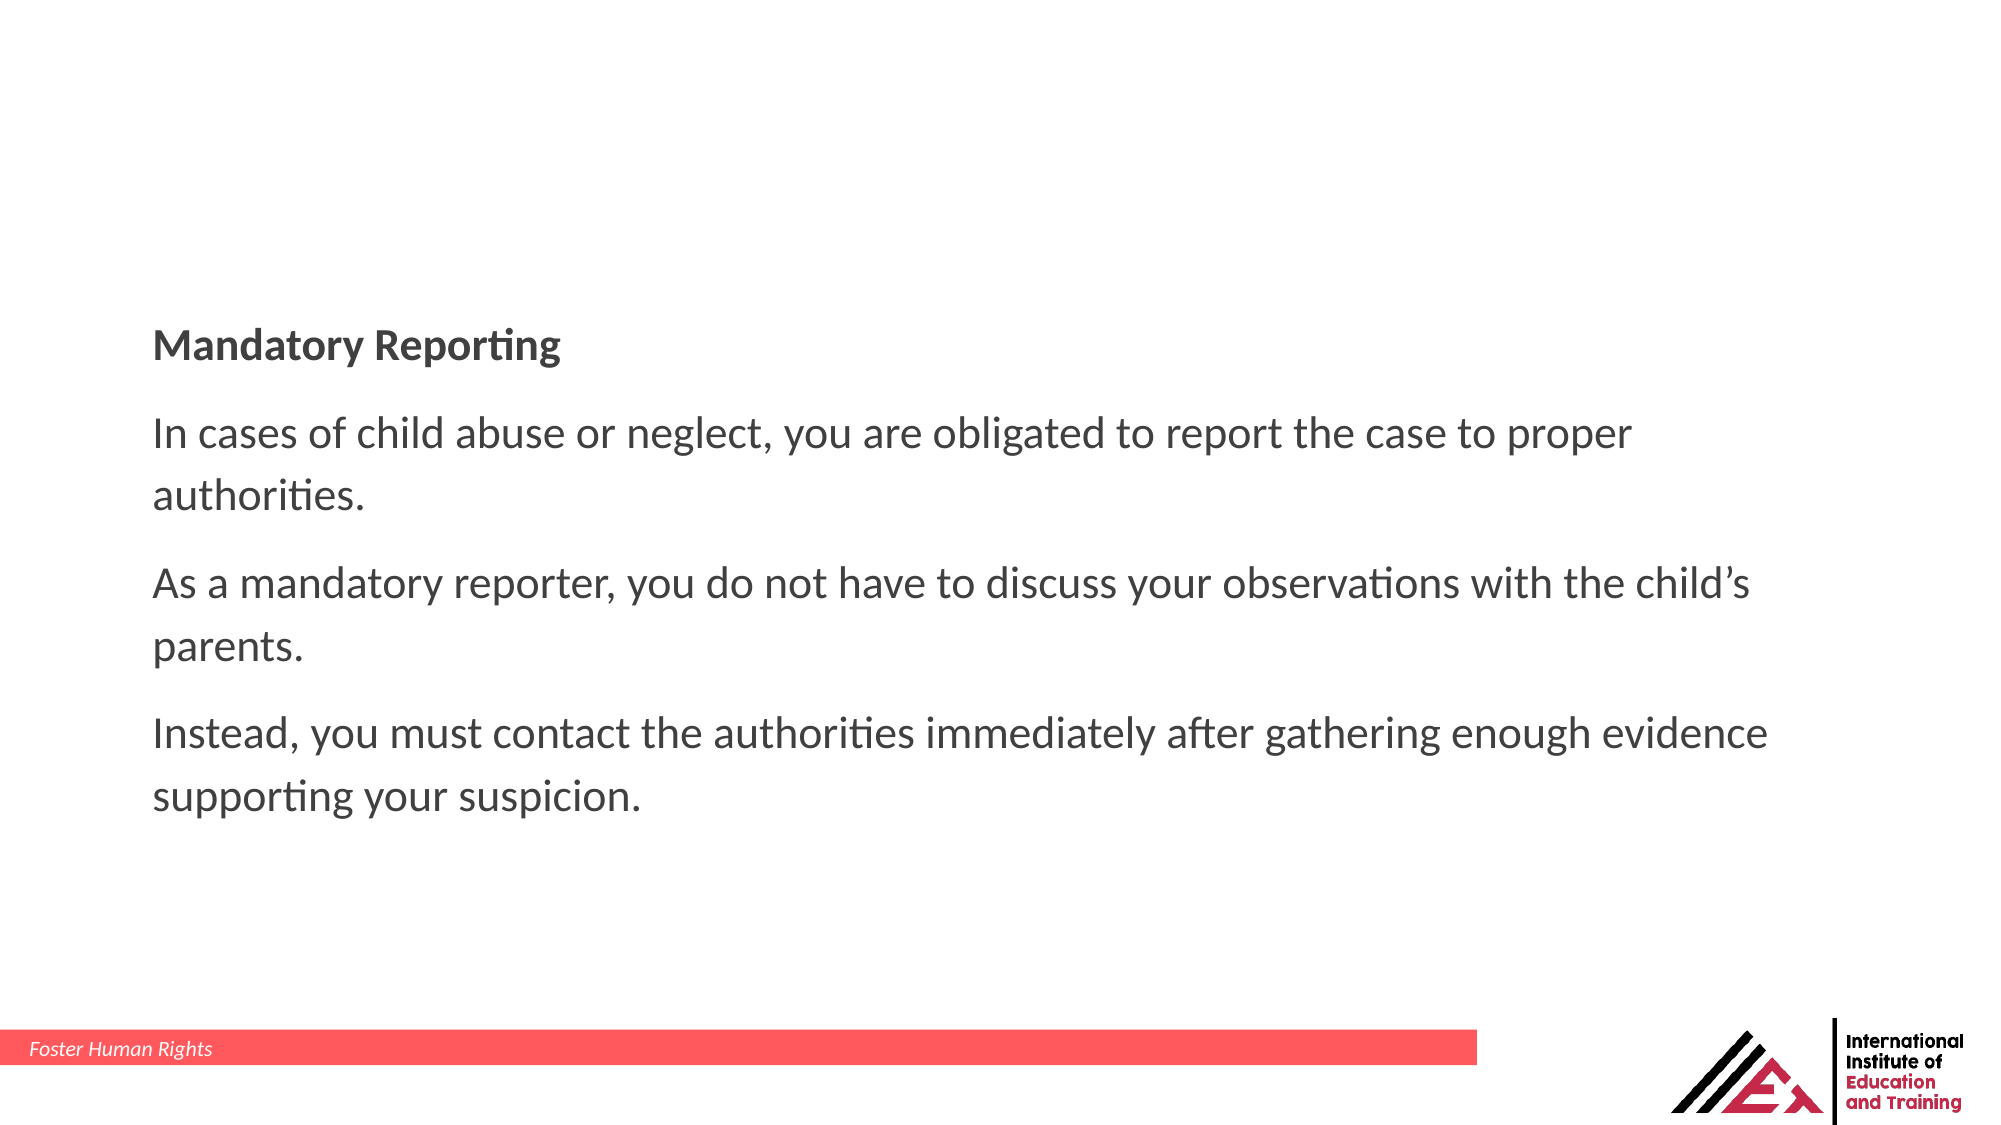

Mandatory Reporting
In cases of child abuse or neglect, you are obligated to report the case to proper authorities.
As a mandatory reporter, you do not have to discuss your observations with the child’s parents.
Instead, you must contact the authorities immediately after gathering enough evidence supporting your suspicion.

Foster Human Rights